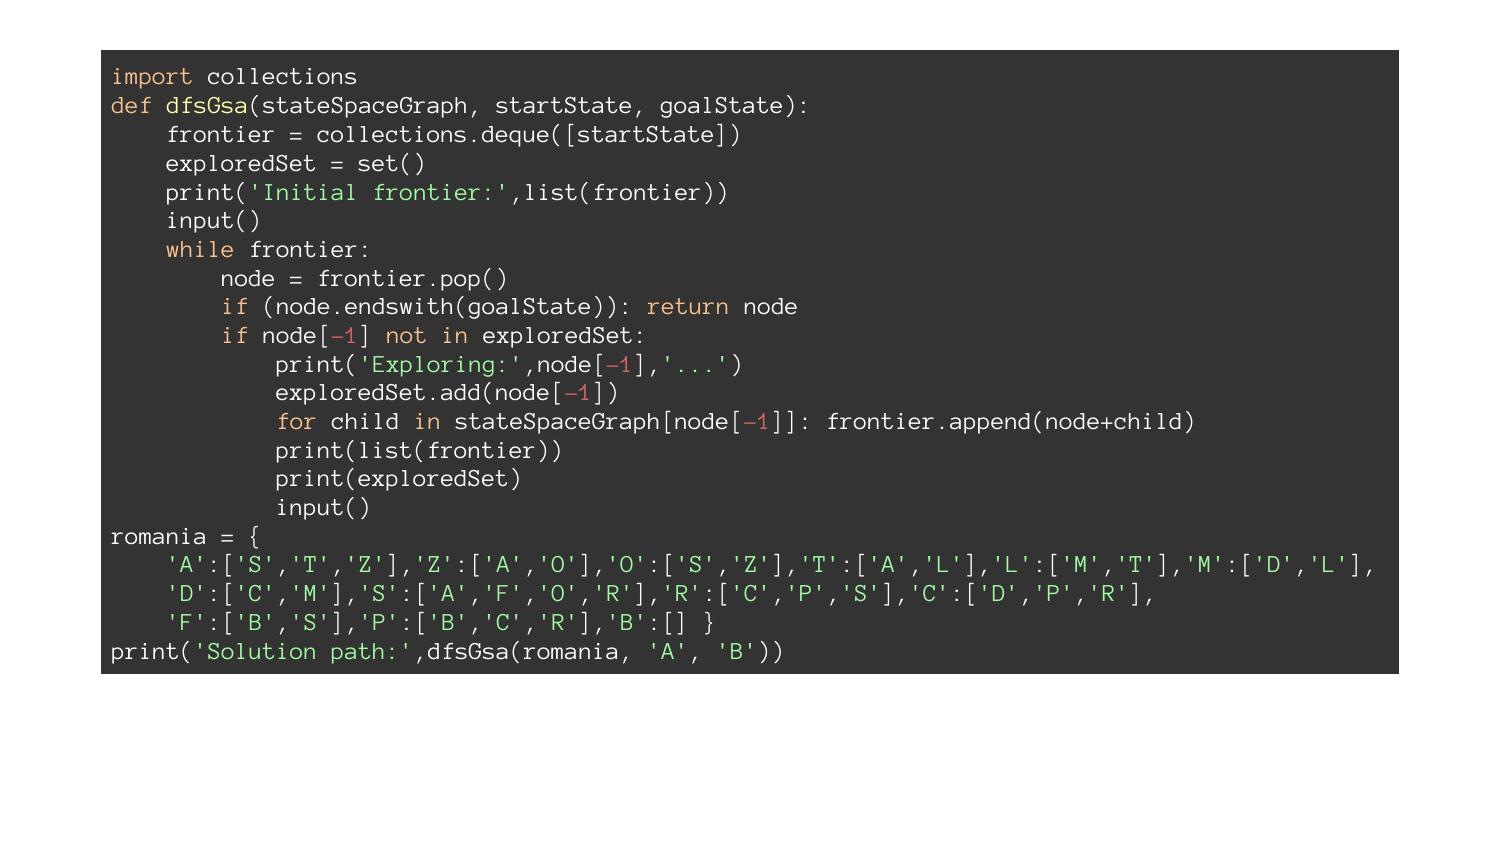

| import collections def dfsGsa(stateSpaceGraph, startState, goalState): frontier = collections.deque([startState]) exploredSet = set() print('Initial frontier:',list(frontier)) input() while frontier: node = frontier.pop() if (node.endswith(goalState)): return node if node[-1] not in exploredSet: print('Exploring:',node[-1],'...') exploredSet.add(node[-1]) for child in stateSpaceGraph[node[-1]]: frontier.append(node+child) print(list(frontier)) print(exploredSet) input() romania = { 'A':['S','T','Z'],'Z':['A','O'],'O':['S','Z'],'T':['A','L'],'L':['M','T'],'M':['D','L'], 'D':['C','M'],'S':['A','F','O','R'],'R':['C','P','S'],'C':['D','P','R'], 'F':['B','S'],'P':['B','C','R'],'B':[] } print('Solution path:',dfsGsa(romania, 'A', 'B')) |
| --- |